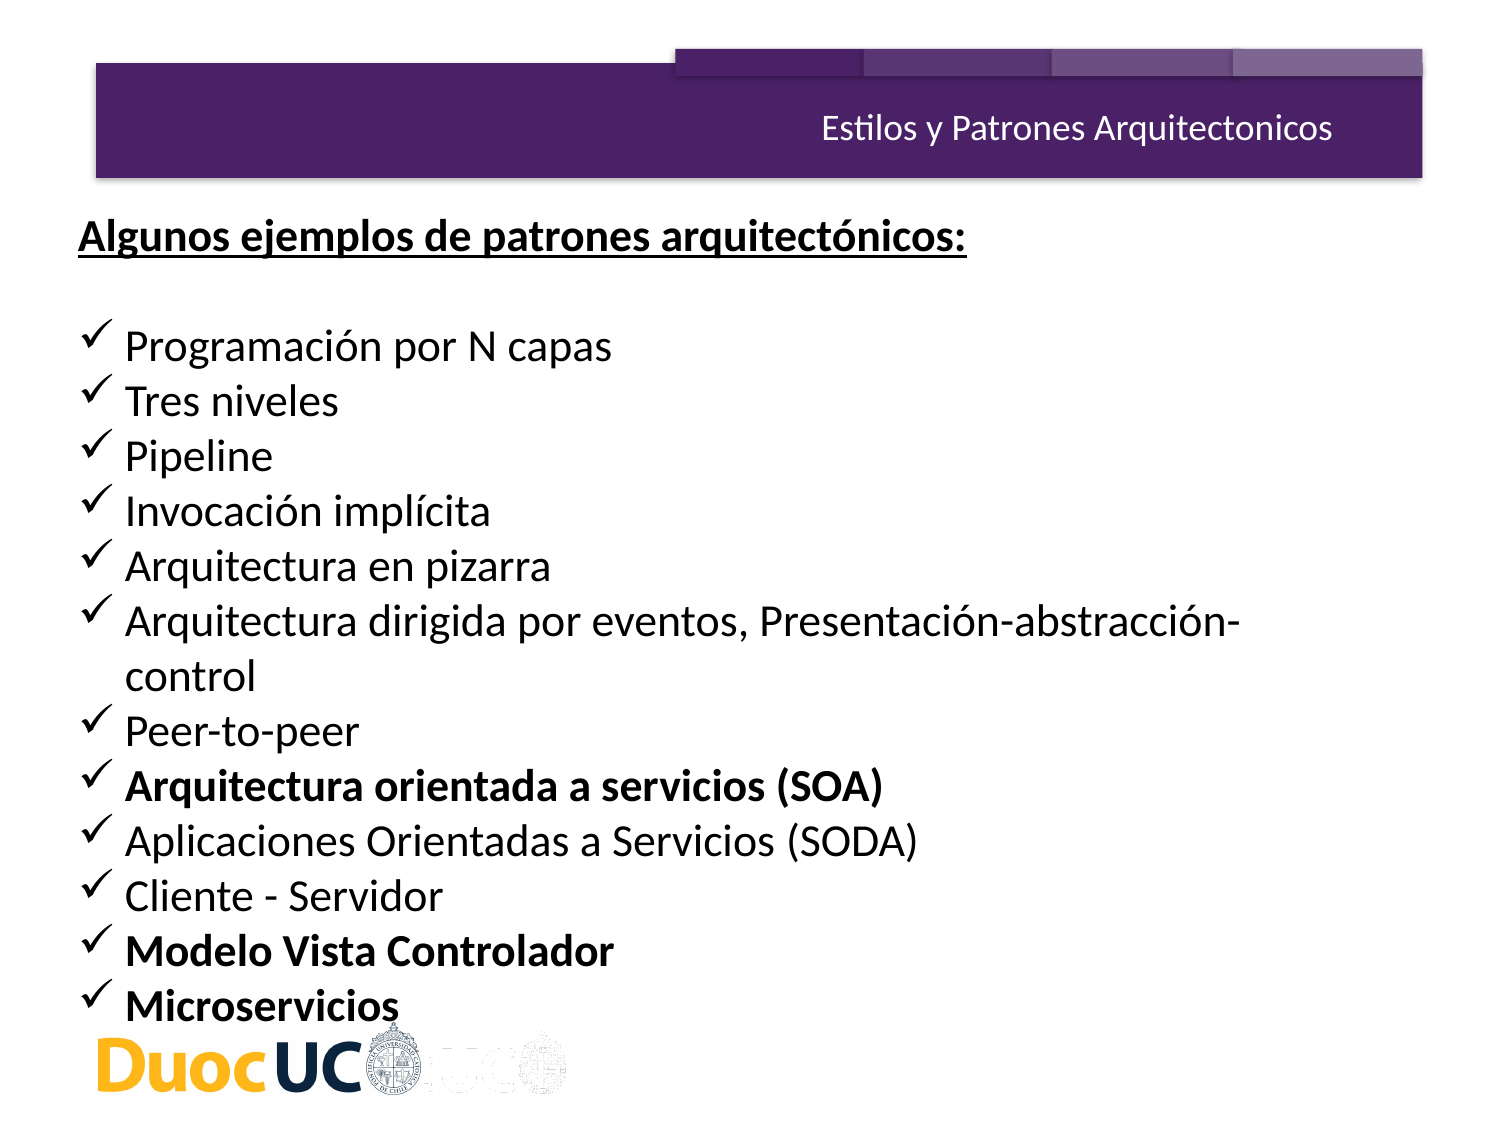

Estilos y Patrones Arquitectonicos
Algunos ejemplos de patrones arquitectónicos:

Programación por N capas
Tres niveles
Pipeline
Invocación implícita
Arquitectura en pizarra
Arquitectura dirigida por eventos, Presentación-abstracción-control
Peer-to-peer
Arquitectura orientada a servicios (SOA)
Aplicaciones Orientadas a Servicios (SODA)
Cliente - Servidor
Modelo Vista Controlador
Microservicios